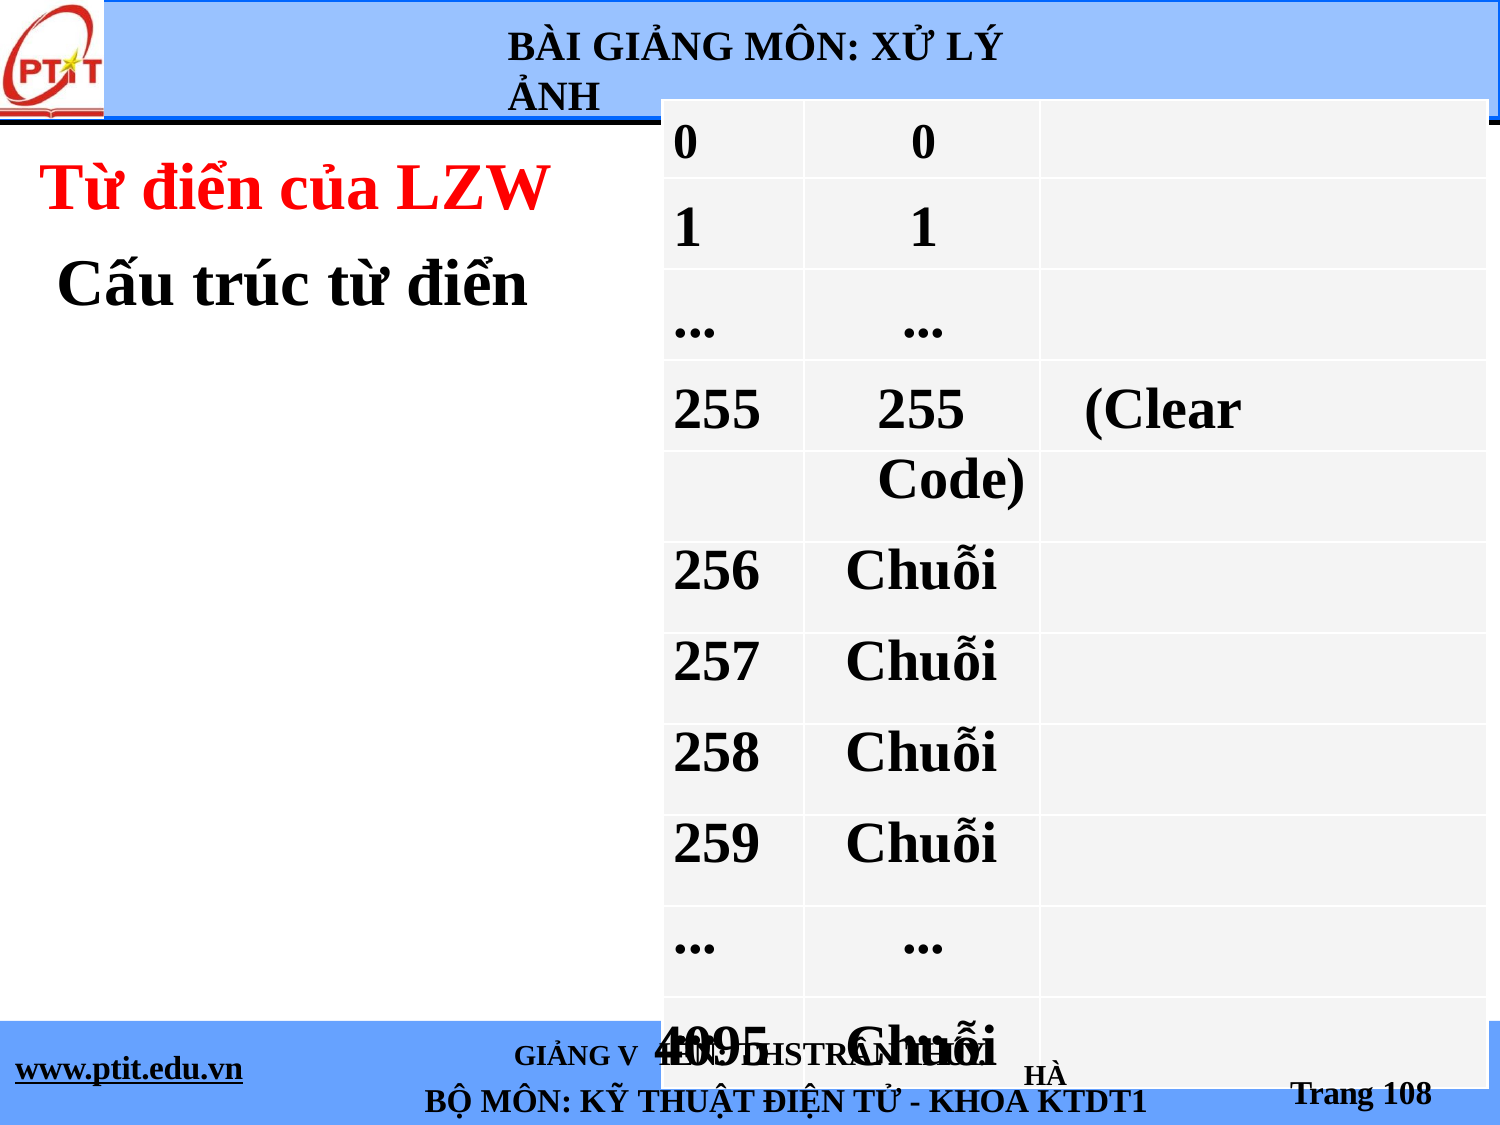

BÀI GIẢNG MÔN: XỬ LÝ ẢNH
0	0
1	1
...	...
255	(Clear Code)
Chuỗi
Chuỗi
Chuỗi
Chuỗi
...	...
...	...

# Từ điển của LZW  Cấu trúc từ điển
GIẢNG V 4095
Chuỗi
IÊN: THS
TRẦN THÚY.
HÀ	Trang 108
www.ptit.edu.vn
BỘ MÔN: KỸ THUẬT ĐIỆN TỬ - KHOA KTDT1